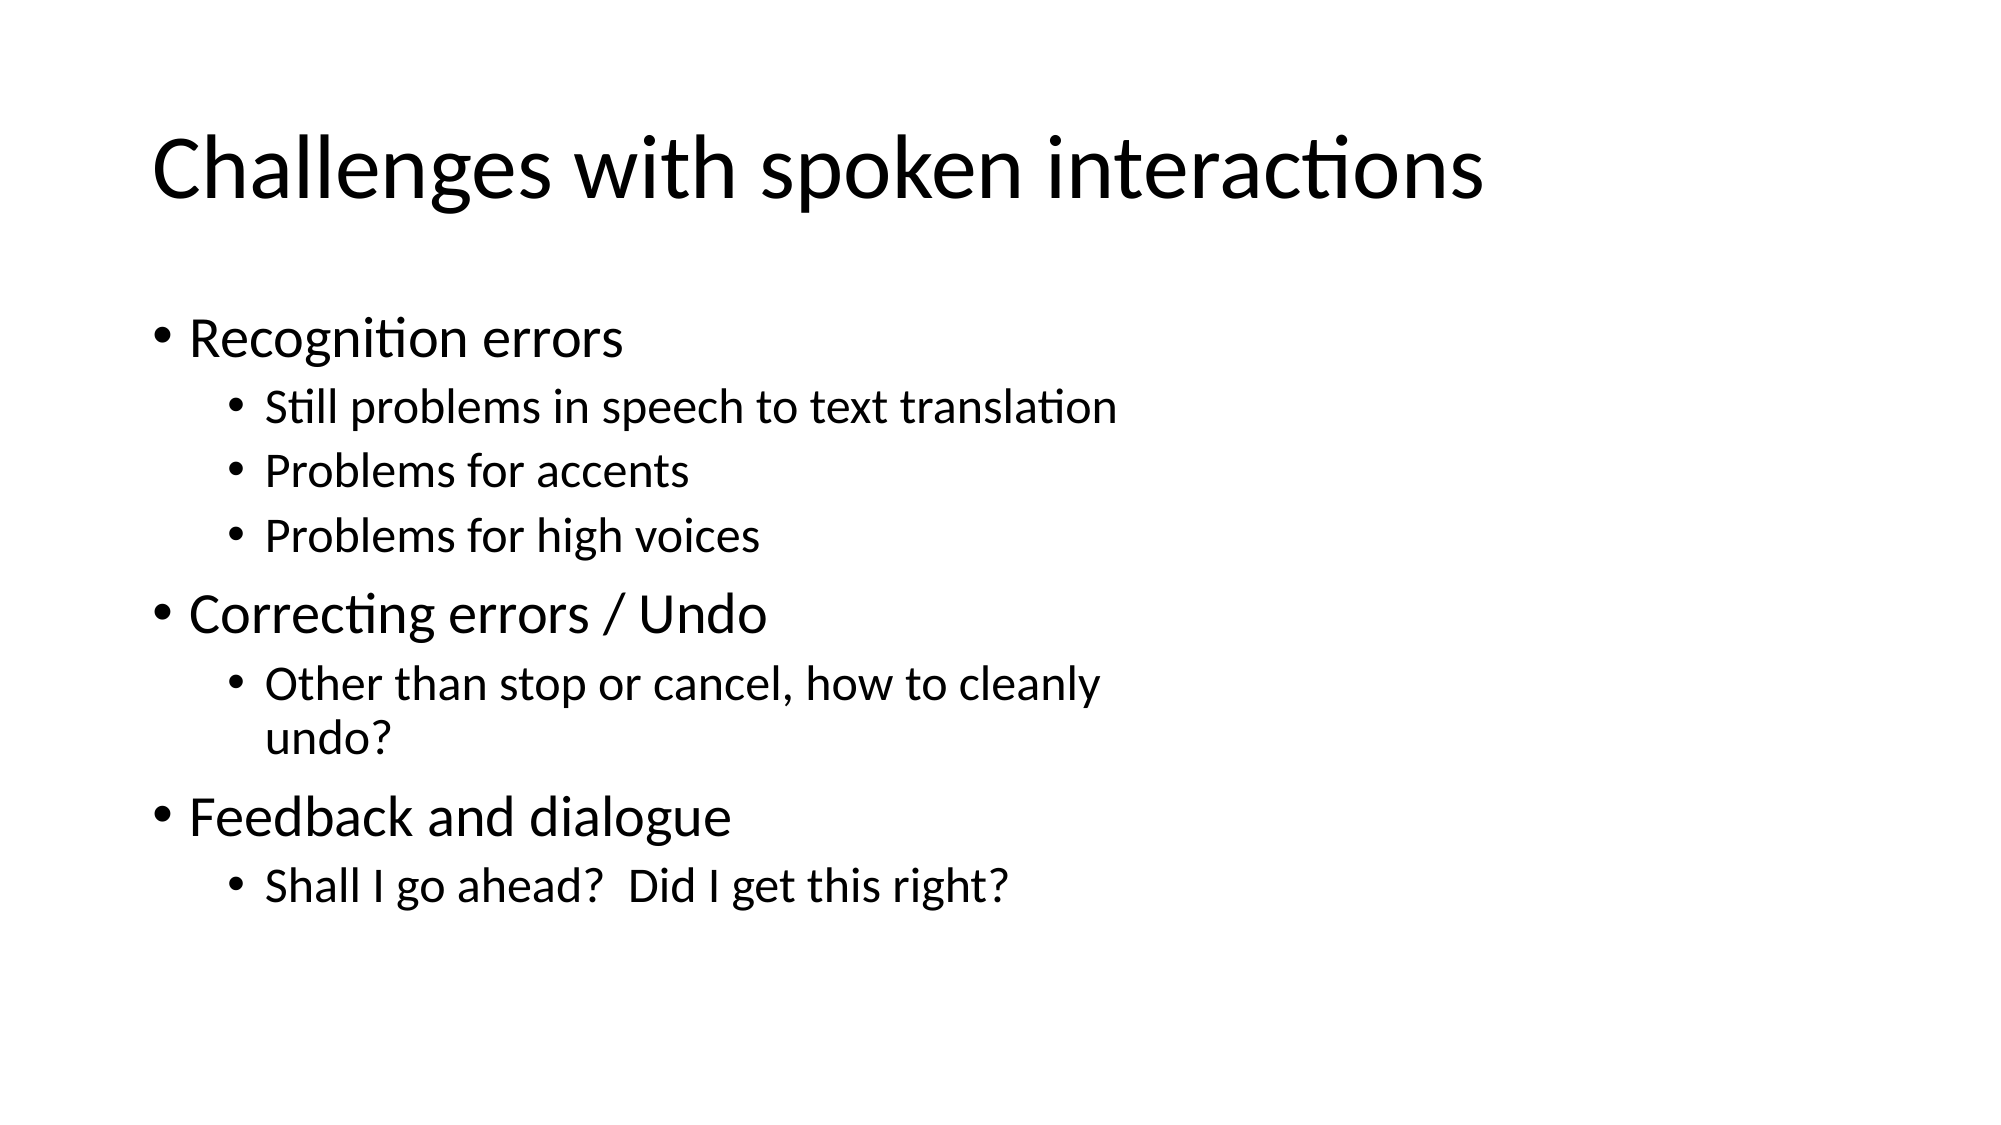

# Challenges with spoken interactions
Recognition errors
Still problems in speech to text translation
Problems for accents
Problems for high voices
Correcting errors / Undo
Other than stop or cancel, how to cleanly undo?
Feedback and dialogue
Shall I go ahead?  Did I get this right?